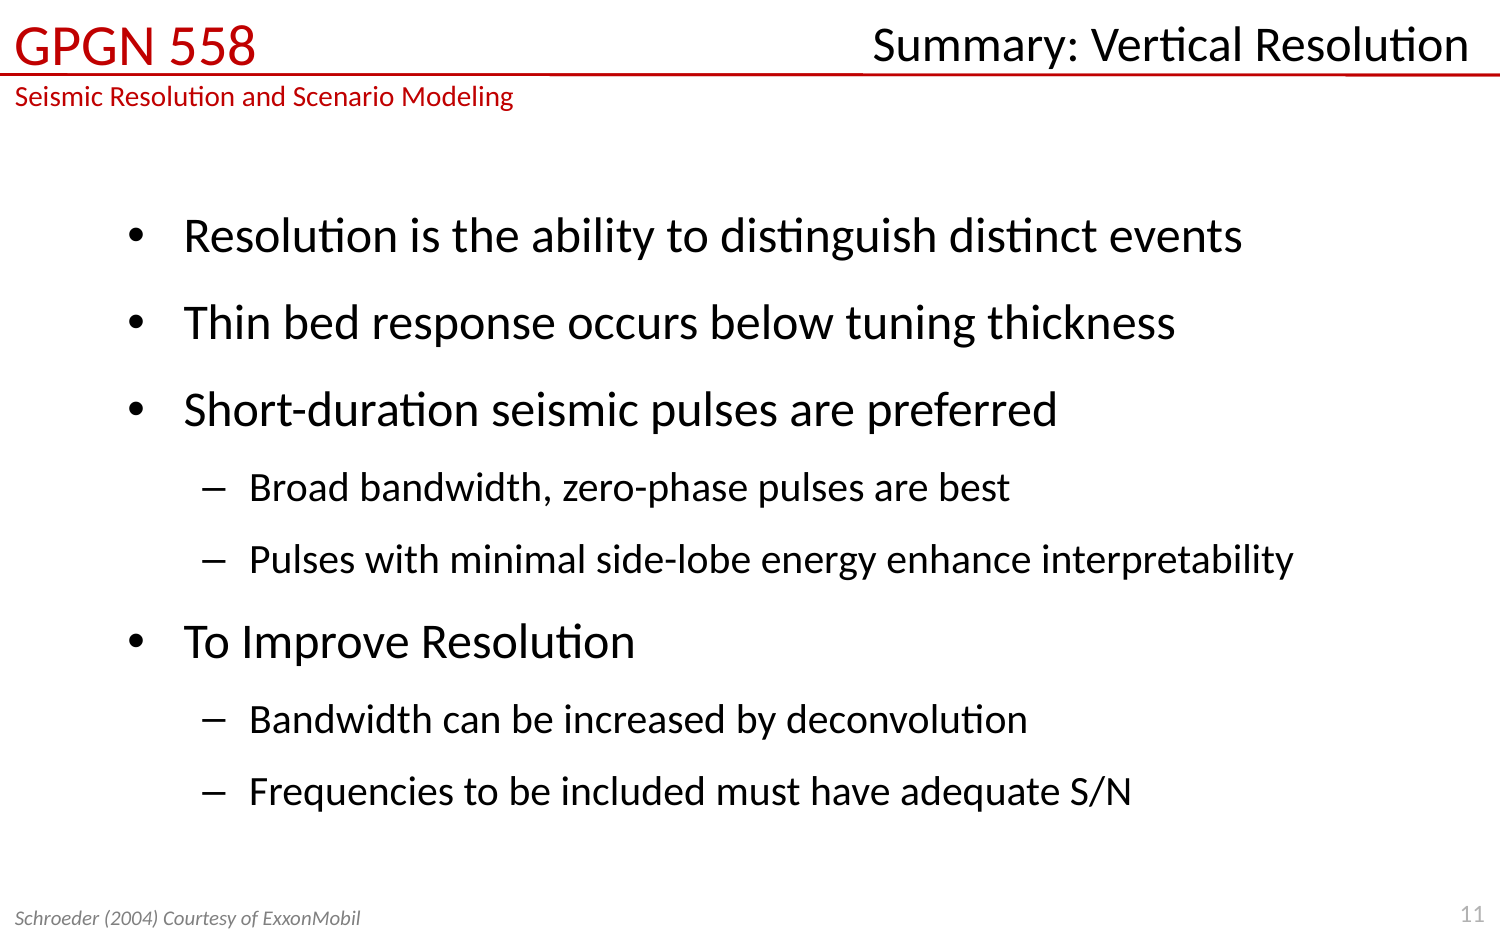

# Summary: Vertical Resolution
Resolution is the ability to distinguish distinct events
Thin bed response occurs below tuning thickness
Short-duration seismic pulses are preferred
Broad bandwidth, zero-phase pulses are best
Pulses with minimal side-lobe energy enhance interpretability
To Improve Resolution
Bandwidth can be increased by deconvolution
Frequencies to be included must have adequate S/N

11
Schroeder (2004) Courtesy of ExxonMobil